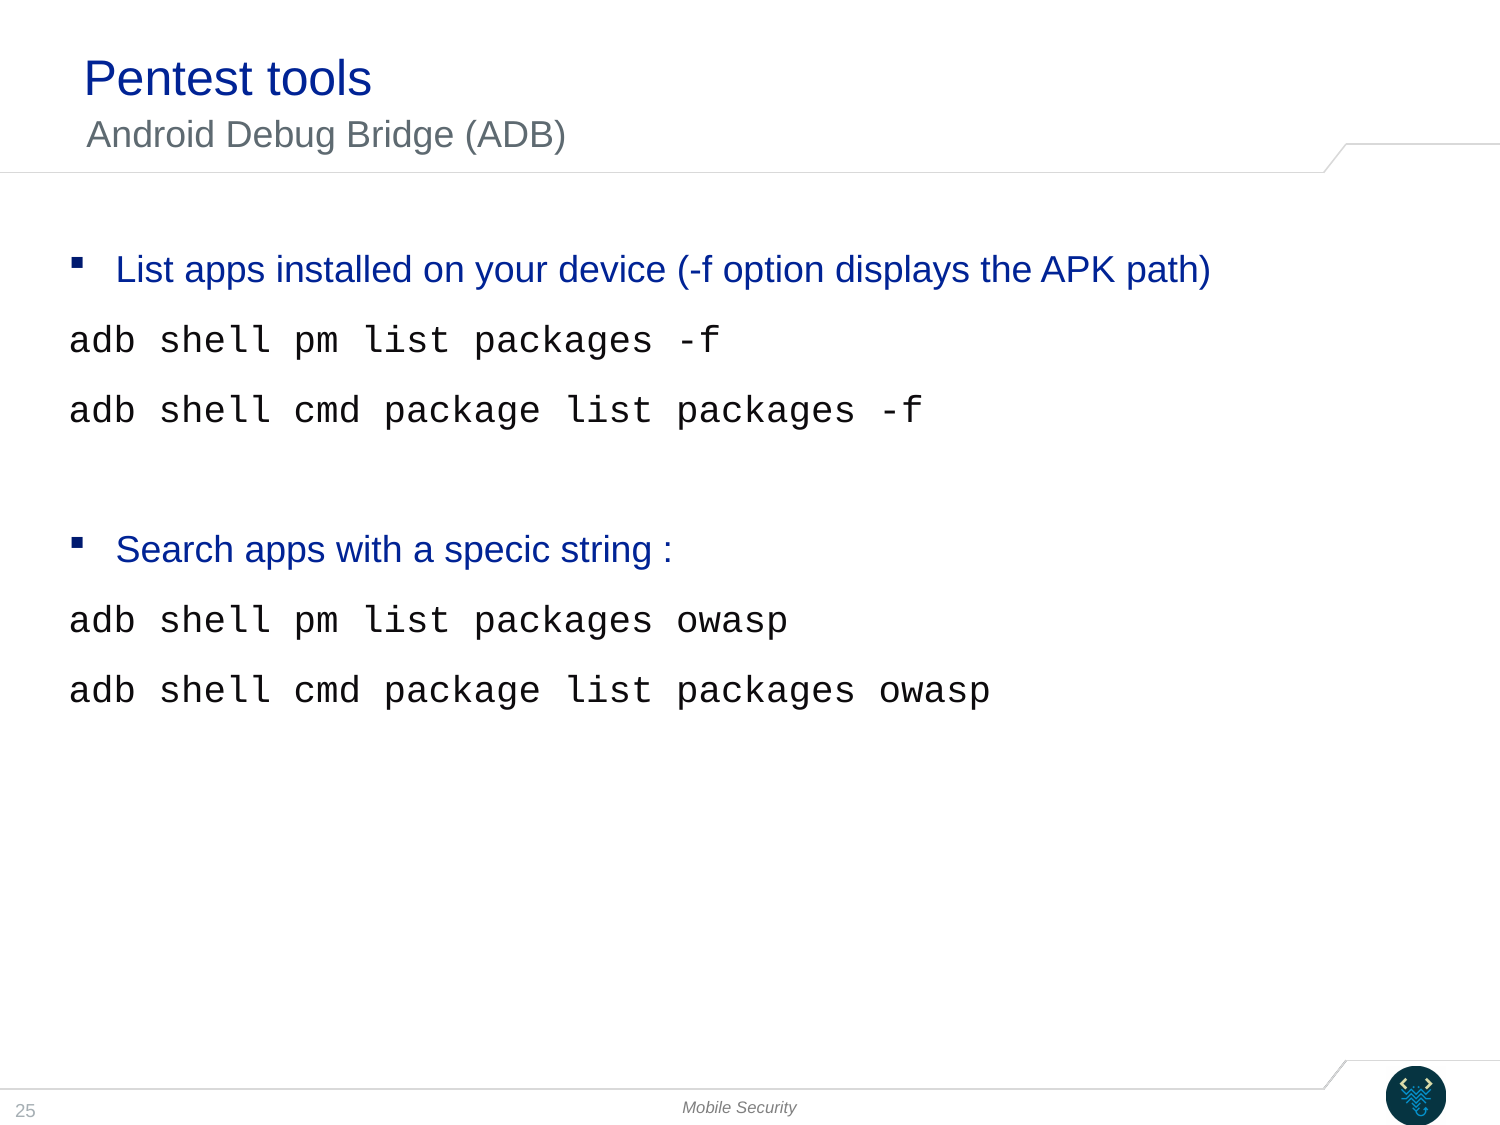

# Pentest tools
Android Debug Bridge (ADB)
List apps installed on your device (-f option displays the APK path)
adb shell pm list packages -f
adb shell cmd package list packages -f

Search apps with a specic string :
adb shell pm list packages owasp
adb shell cmd package list packages owasp